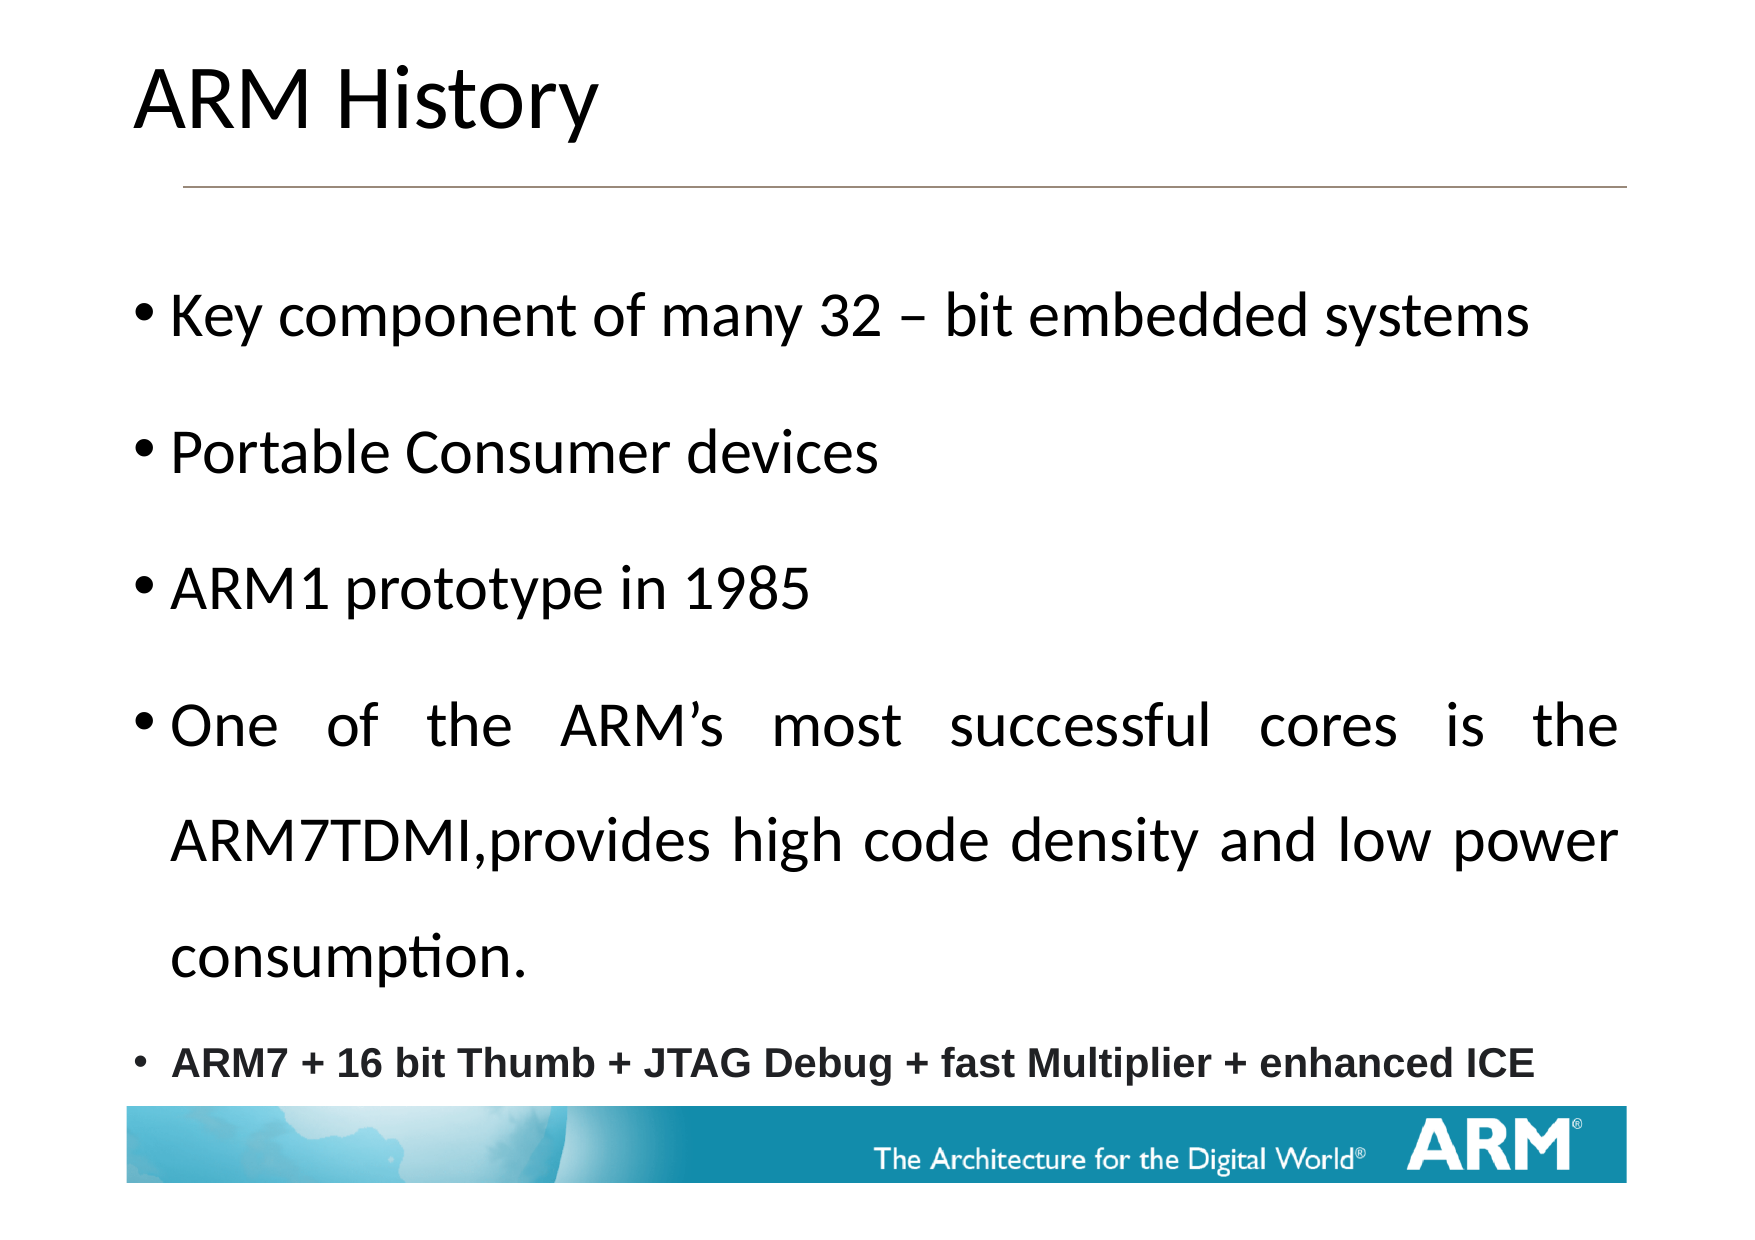

# ARM History
Key component of many 32 – bit embedded systems
Portable Consumer devices
ARM1 prototype in 1985
One of the ARM’s most successful cores is the ARM7TDMI,provides high code density and low power consumption.
ARM7 + 16 bit Thumb + JTAG Debug + fast Multiplier + enhanced ICE